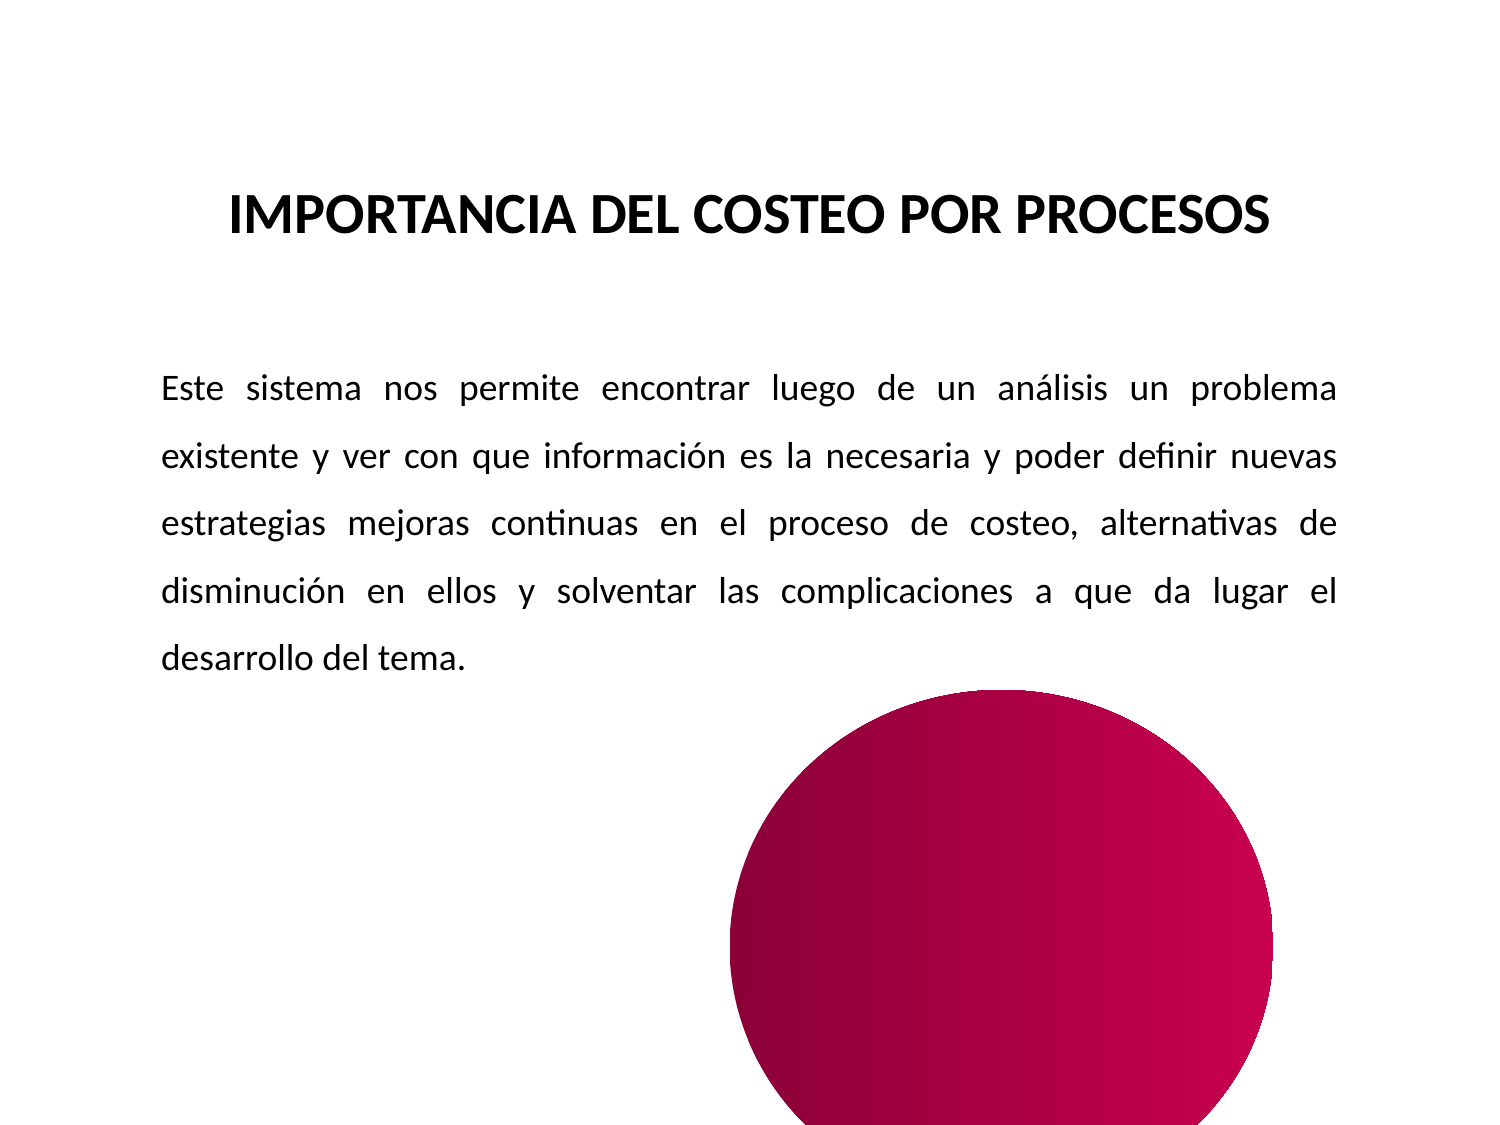

IMPORTANCIA DEL COSTEO POR PROCESOS
Este sistema nos permite encontrar luego de un análisis un problema existente y ver con que información es la necesaria y poder definir nuevas estrategias mejoras continuas en el proceso de costeo, alternativas de disminución en ellos y solventar las complicaciones a que da lugar el desarrollo del tema.